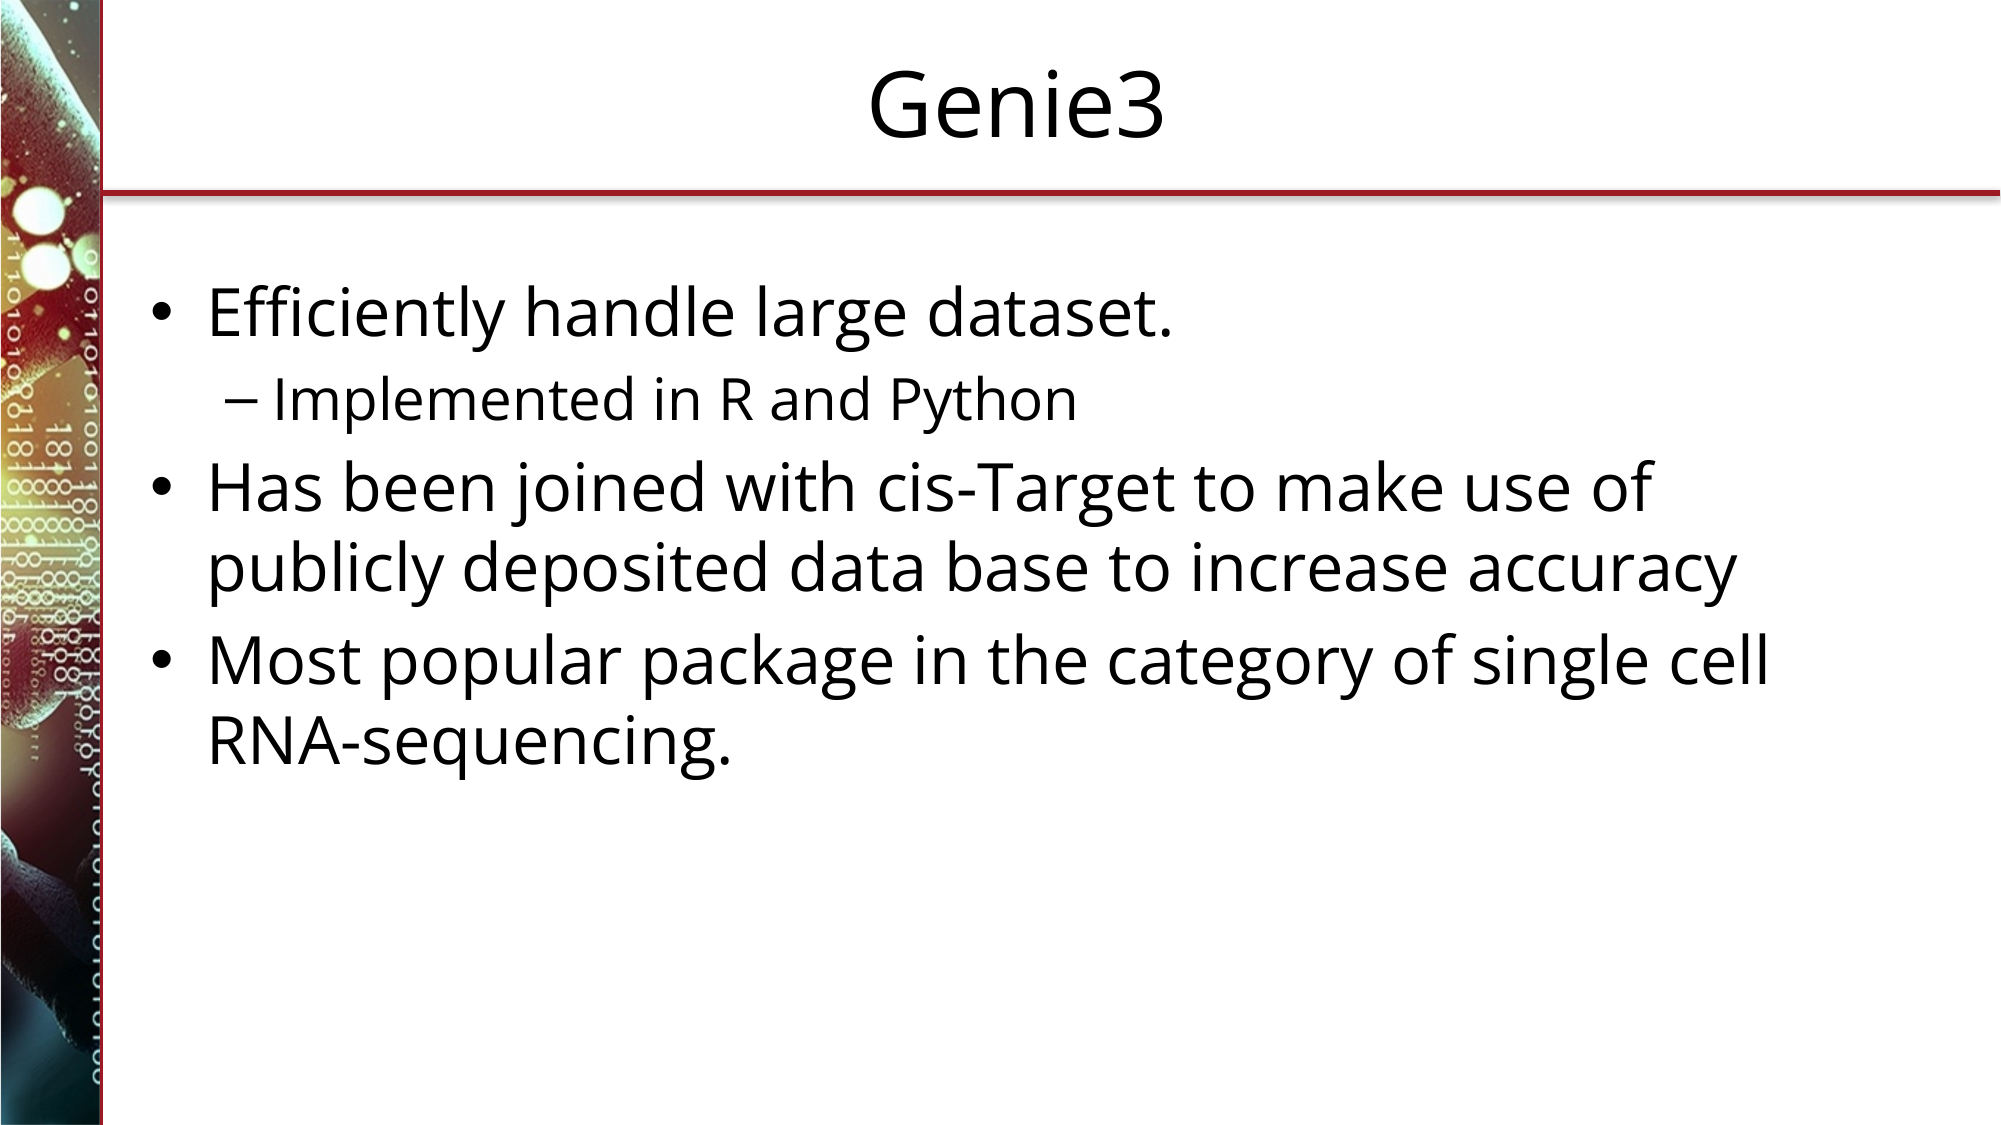

# Genie3
Efficiently handle large dataset.
Implemented in R and Python
Has been joined with cis-Target to make use of publicly deposited data base to increase accuracy
Most popular package in the category of single cell RNA-sequencing.